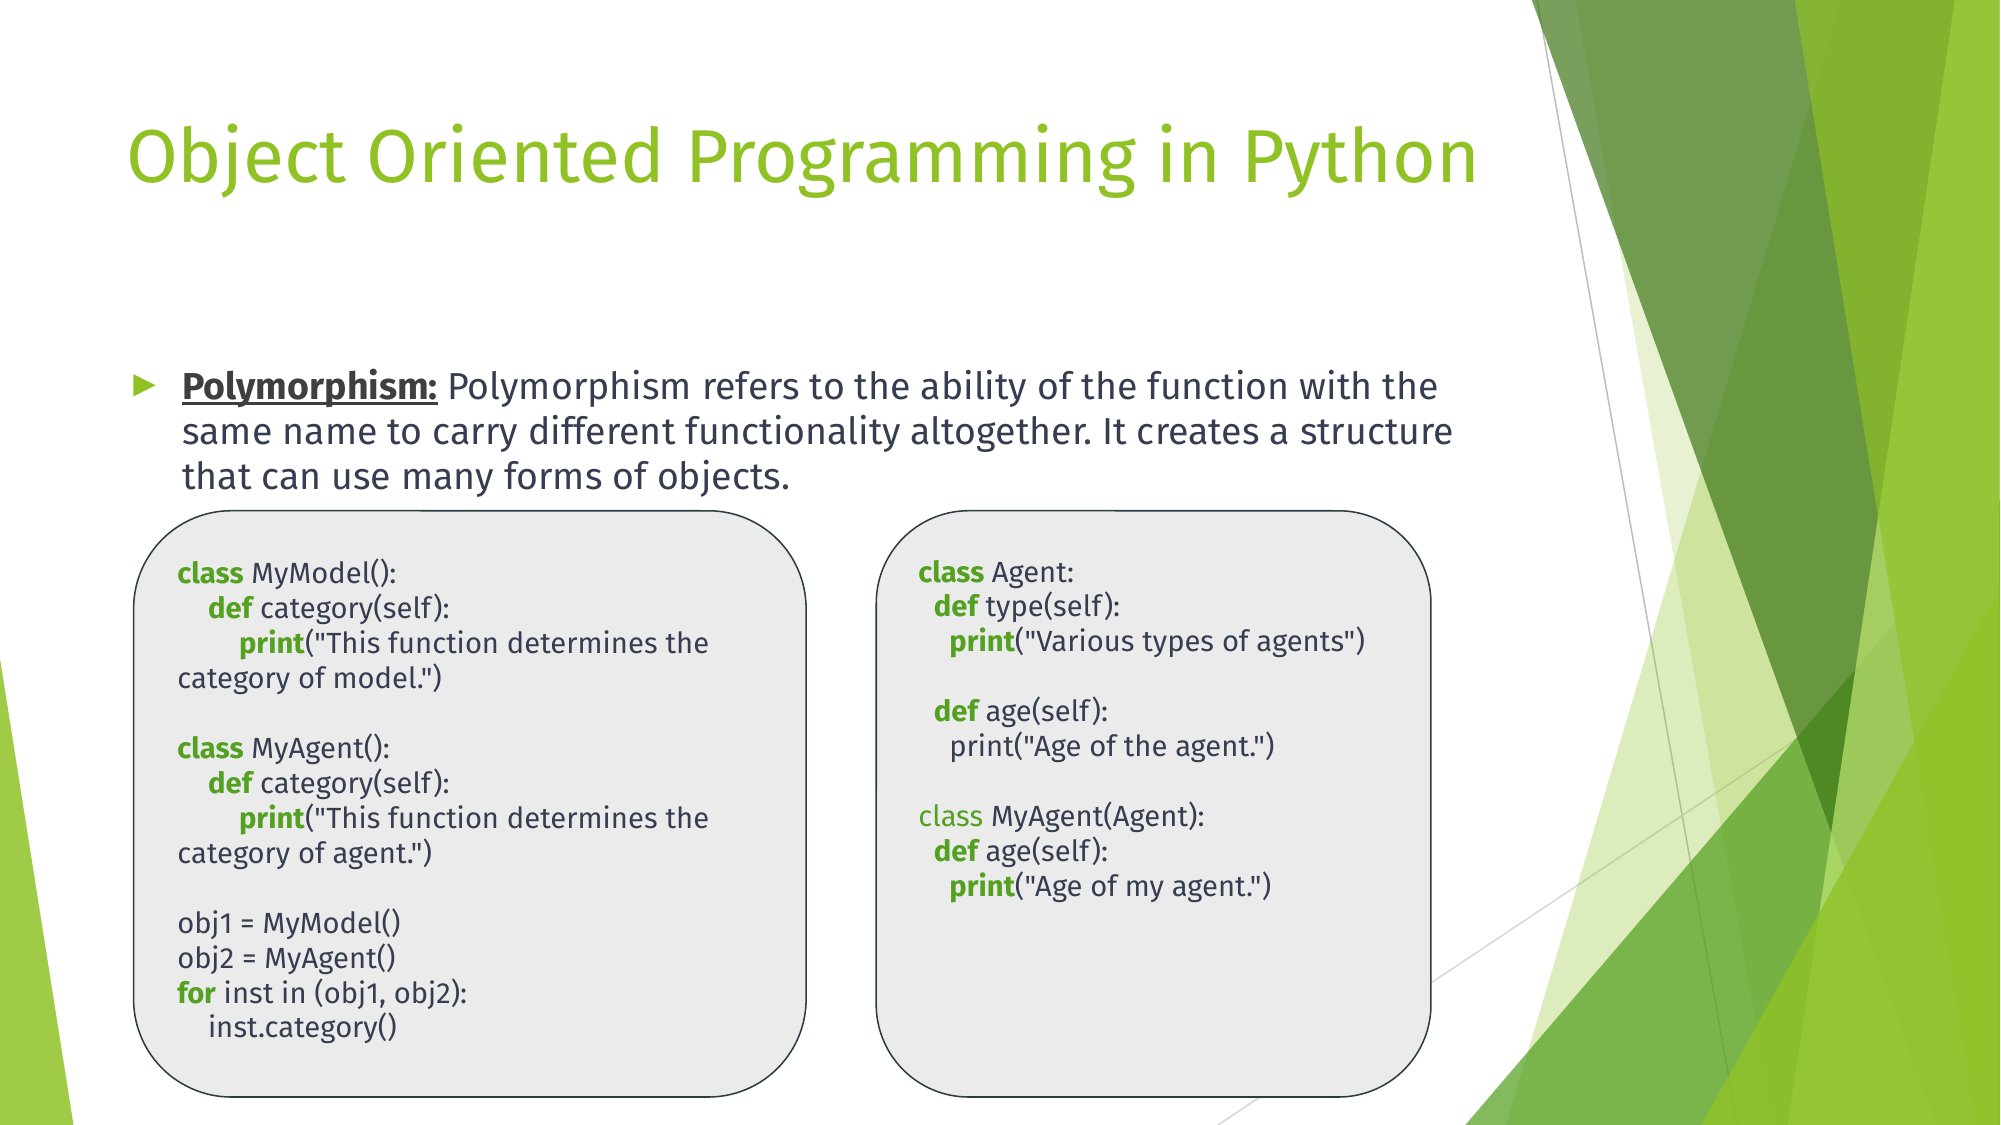

# Object Oriented Programming in Python

Polymorphism: Polymorphism refers to the ability of the function with the same name to carry different functionality altogether. It creates a structure that can use many forms of objects.

class MyModel():
    def category(self):
        print("This function determines the category of model.")

class MyAgent():
    def category(self):
        print("This function determines the category of agent.")

obj1 = MyModel()
obj2 = MyAgent()
for inst in (obj1, obj2):
    inst.category()

class Agent:
  def type(self):
    print("Various types of agents")

  def age(self):
    print("Age of the agent.")

class MyAgent(Agent):
  def age(self):
    print("Age of my agent.")